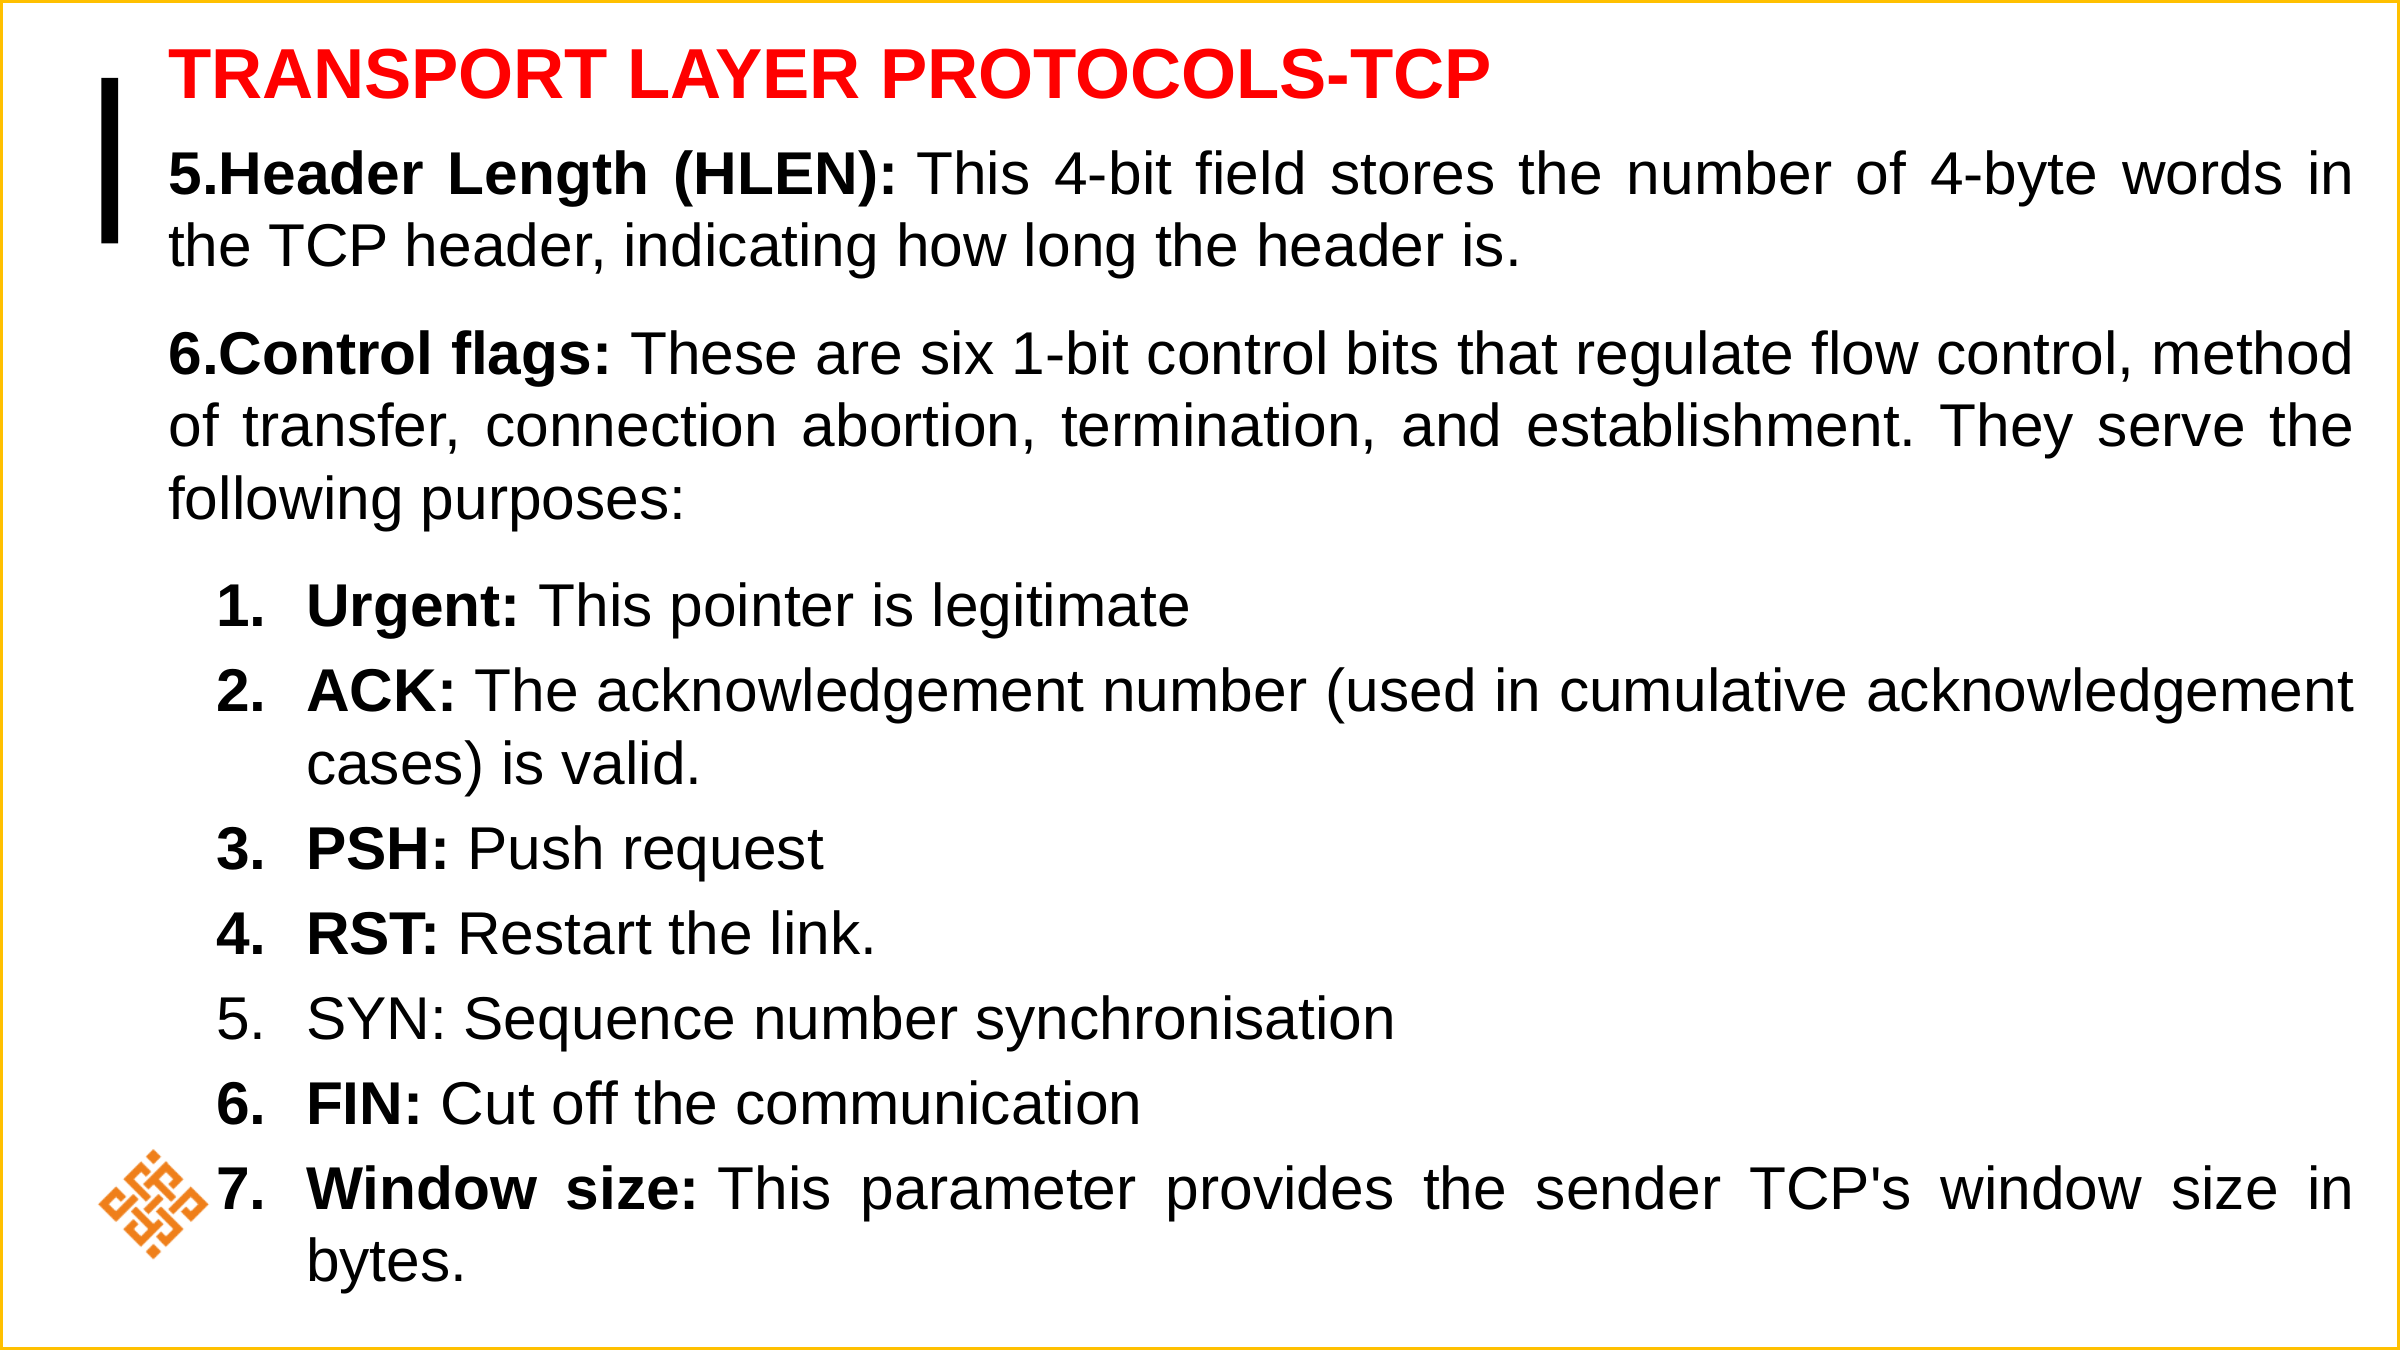

# Transport Layer Protocols-TCP
5.Header Length (HLEN): This 4-bit field stores the number of 4-byte words in the TCP header, indicating how long the header is.
6.Control flags: These are six 1-bit control bits that regulate flow control, method of transfer, connection abortion, termination, and establishment. They serve the following purposes:
Urgent: This pointer is legitimate
ACK: The acknowledgement number (used in cumulative acknowledgement cases) is valid.
PSH: Push request
RST: Restart the link.
SYN: Sequence number synchronisation
FIN: Cut off the communication
Window size: This parameter provides the sender TCP's window size in bytes.